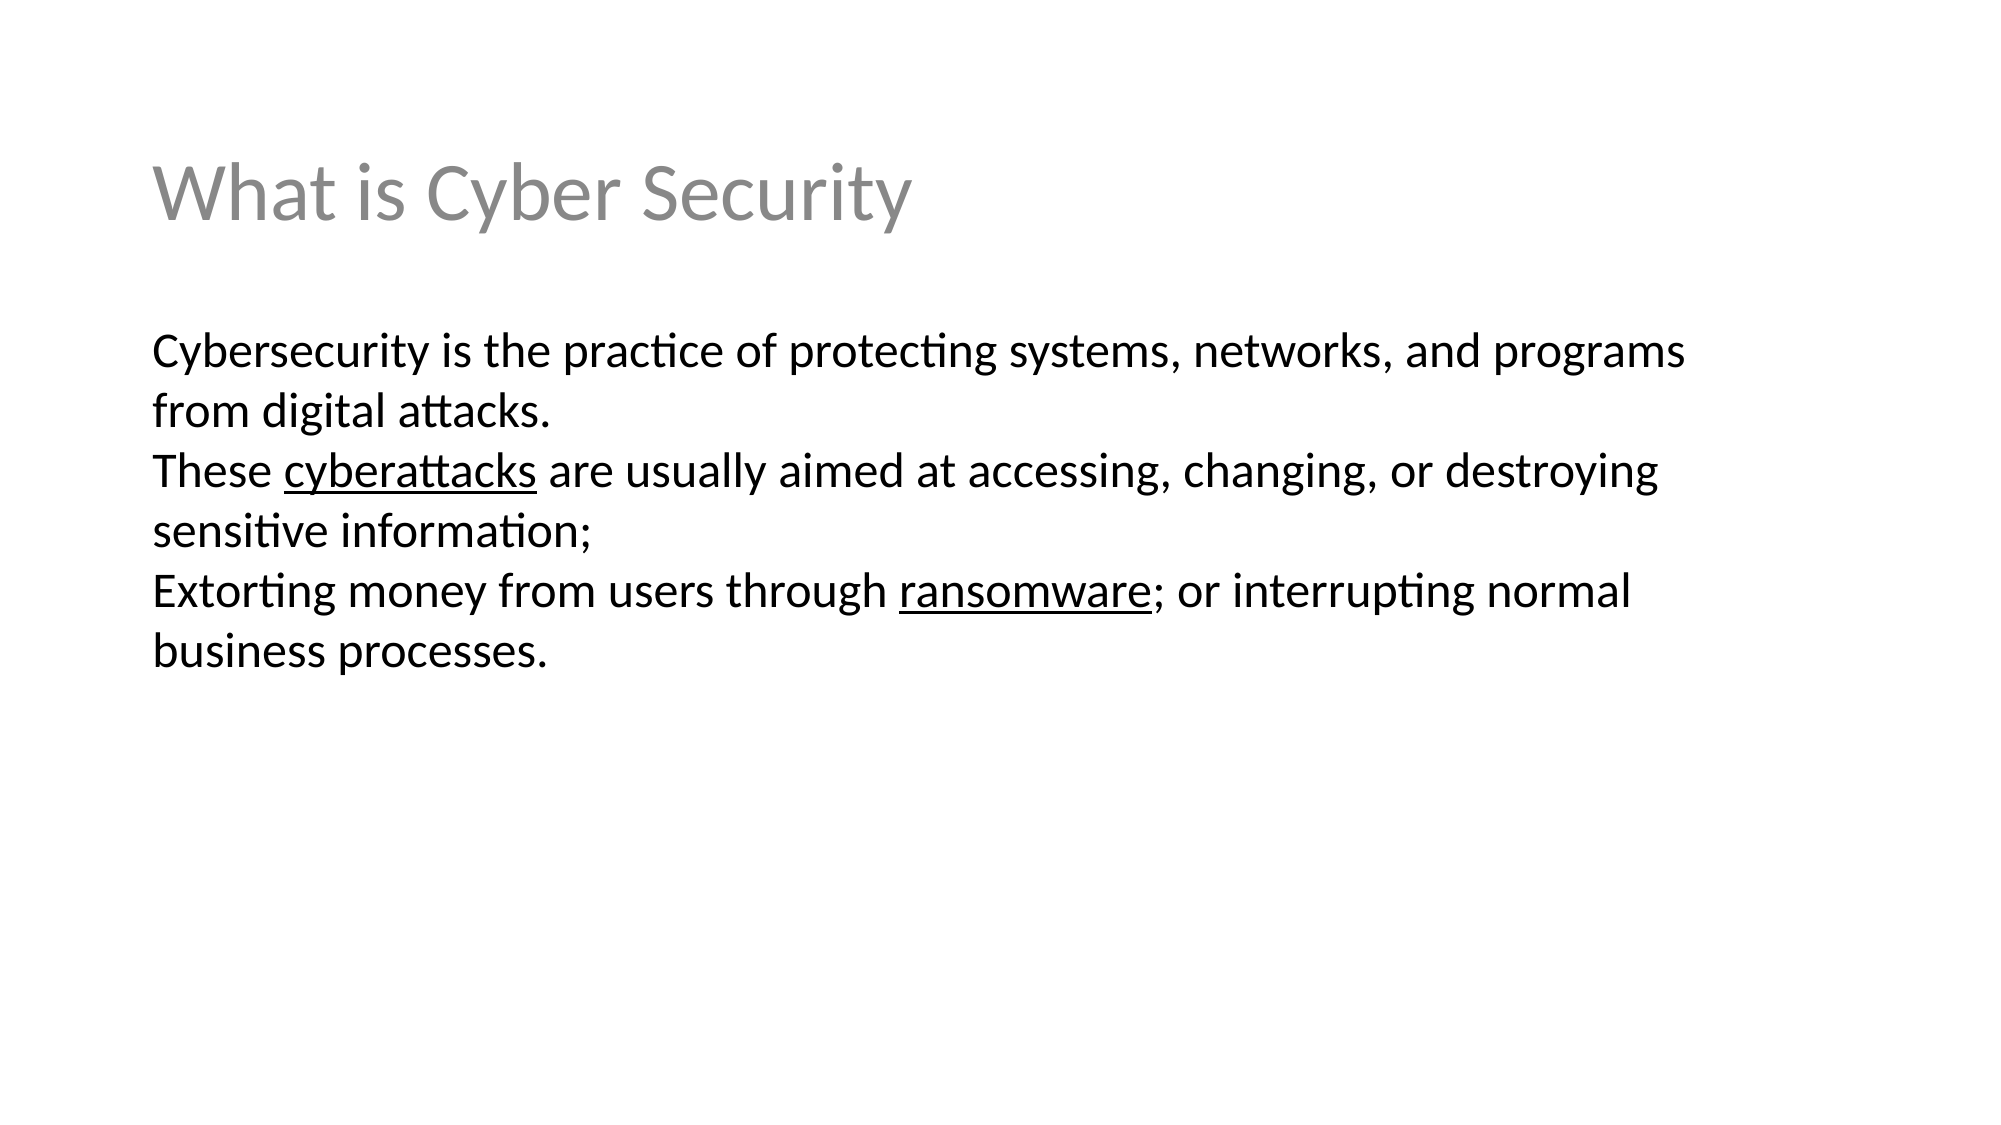

What is Cyber Security
Cybersecurity is the practice of protecting systems, networks, and programs from digital attacks.
These cyberattacks are usually aimed at accessing, changing, or destroying sensitive information;
Extorting money from users through ransomware; or interrupting normal business processes.